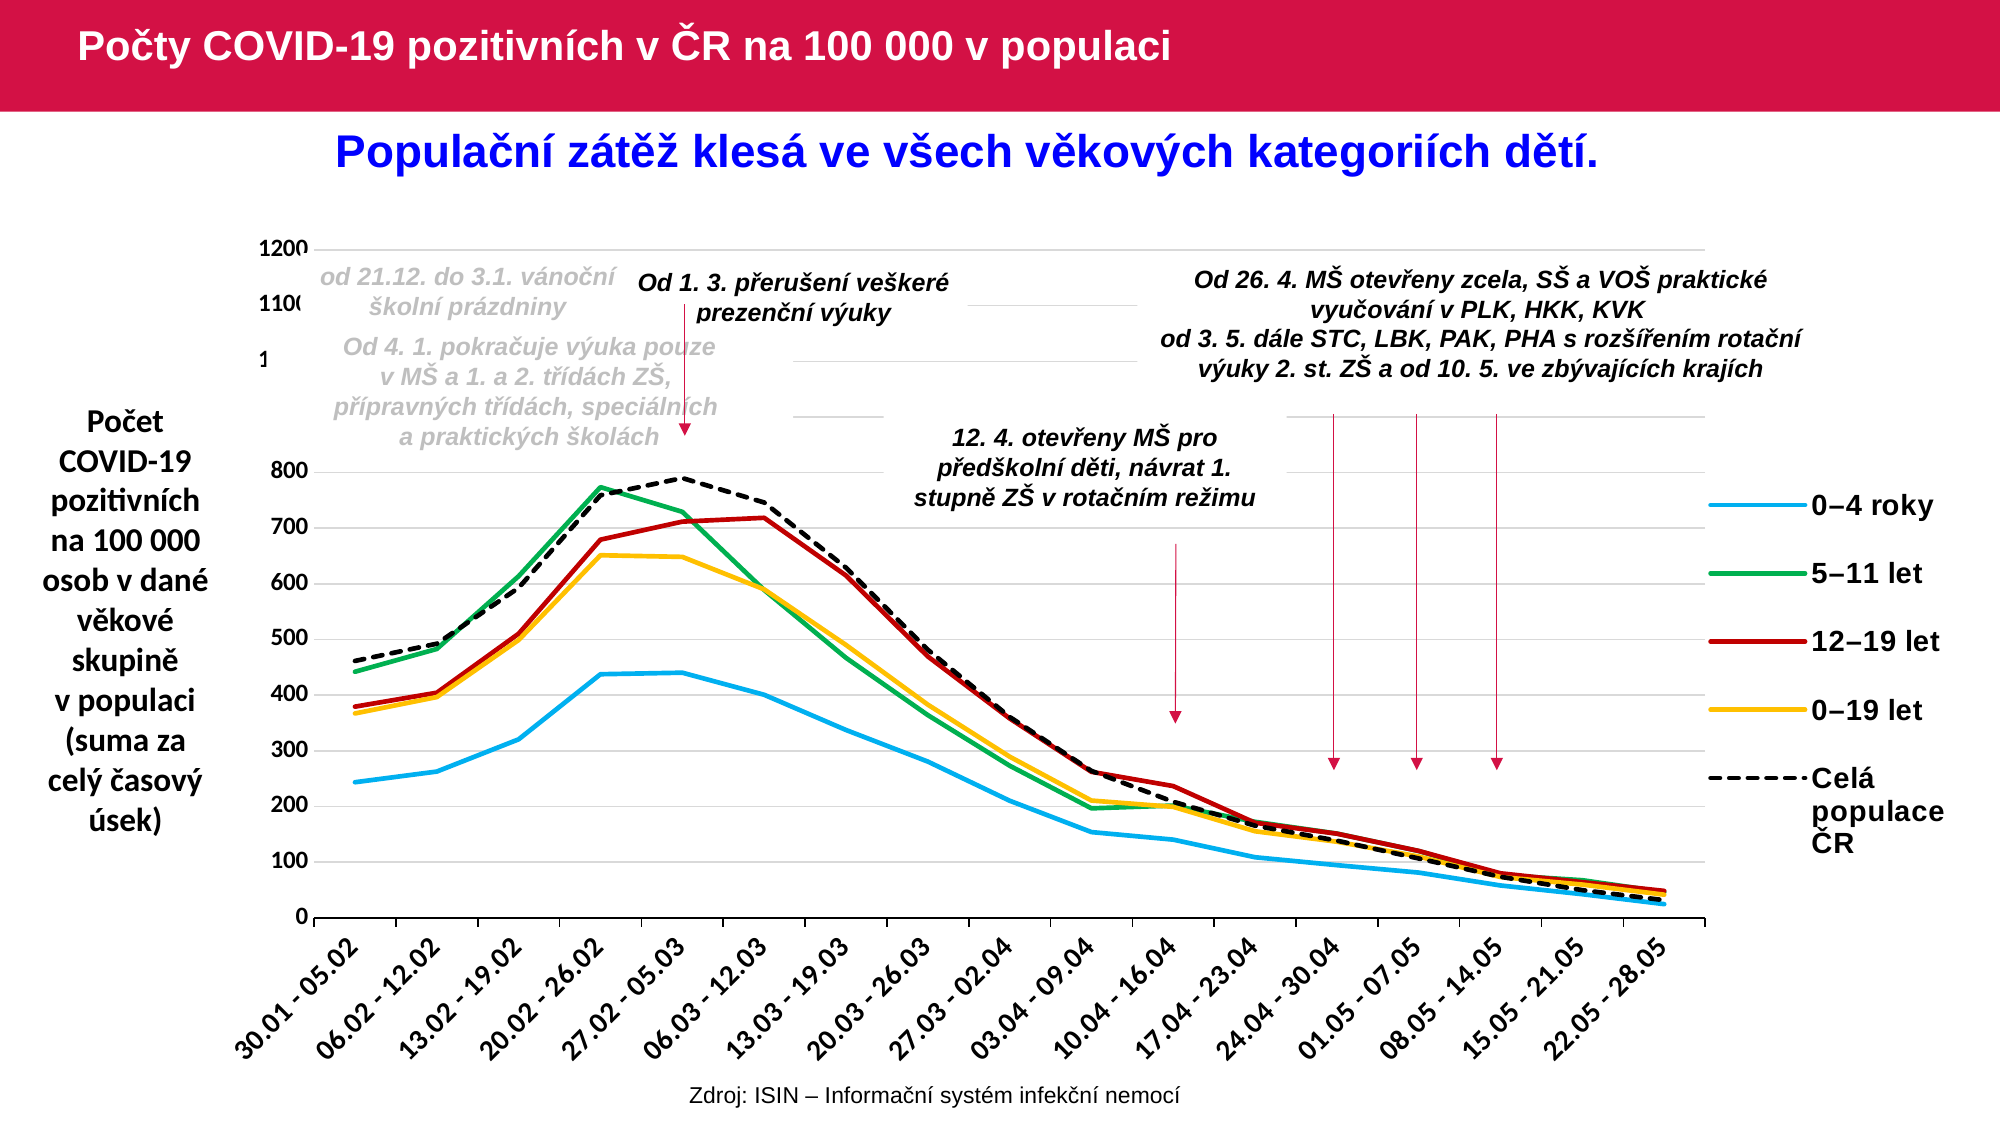

# Počty COVID-19 pozitivních v ČR na 100 000 v populaci
Populační zátěž klesá ve všech věkových kategoriích dětí.

### Chart

| Category | 0–4 roky | 5–11 let | 12–19 let | 0–19 let | Celá populace ČR |
|---|---|---|---|---|---|
| 30.01 - 05.02 | 243.4501 | 442.0868 | 379.3207 | 367.1628 | 461.5402 |
| 06.02 - 12.02 | 262.6652 | 483.0948 | 404.3478 | 396.4816 | 492.6004 |
| 13.02 - 19.02 | 320.6631 | 613.9955 | 510.6241 | 499.2781 | 593.0324 |
| 20.02 - 26.02 | 437.5403253 | 773.9018782 | 679.5273555 | 651.5726469 | 759.2383956 |
| 27.02 - 05.03 | 440.3609 | 729.5182 | 711.9084 | 648.5865 | 790.2519 |
| 06.03 - 12.03 | 400.6967 | 588.9906 | 718.7879 | 590.1752 | 746.3153 |
| 13.03 - 19.03 | 337.4102 | 467.2167 | 615.1211 | 490.3196 | 629.288 |
| 20.03 - 26.03 | 280.6463 | 364.1965 | 469.5844 | 382.9533 | 481.6957 |
| 27.03 - 02.04 | 210.3085 | 273.1786 | 358.0892 | 289.432 | 360.9027 |
| 03.04 - 09.04 | 153.8971 | 196.5386 | 262.1322 | 210.6153 | 263.8721 |
| 10.04 - 16.04 | 140.3232 | 201.5396 | 236.6307 | 199.2136 | 208.4514 |
| 17.04 - 23.04 | 108.7681 | 172.4088 | 170.6825 | 155.4164 | 165.4865 |
| 24.04 - 30.04 | 94.48897 | 151.2797 | 151.1115 | 136.6398 | 138.5845 |
| 01.05 - 07.05 | 81.09128 | 119.8985 | 120.0352 | 109.9905 | 106.4776 |
| 08.05 - 14.05 | 57.99789 | 76.89009 | 79.82578 | 73.1611 | 73.63263 |
| 15.05 - 21.05 | 42.30849 | 67.38822 | 63.93179 | 59.63286 | 49.59924 |
| 22.05 - 28.05 | 24.50367 | 46.25908 | 48.27503 | 41.44438 | 31.61157 |
od 21.12. do 3.1. vánoční školní prázdniny
Od 26. 4. MŠ otevřeny zcela, SŠ a VOŠ praktické vyučování v PLK, HKK, KVK
od 3. 5. dále STC, LBK, PAK, PHA s rozšířením rotační výuky 2. st. ZŠ a od 10. 5. ve zbývajících krajích
Od 1. 3. přerušení veškeré prezenční výuky
Od 4. 1. pokračuje výuka pouze
v MŠ a 1. a 2. třídách ZŠ,
přípravných třídách, speciálních
a praktických školách
Počet COVID-19 pozitivních na 100 000 osob v dané věkové skupině v populaci (suma za celý časový úsek)
12. 4. otevřeny MŠ pro předškolní děti, návrat 1. stupně ZŠ v rotačním režimu
Zdroj: ISIN – Informační systém infekční nemocí